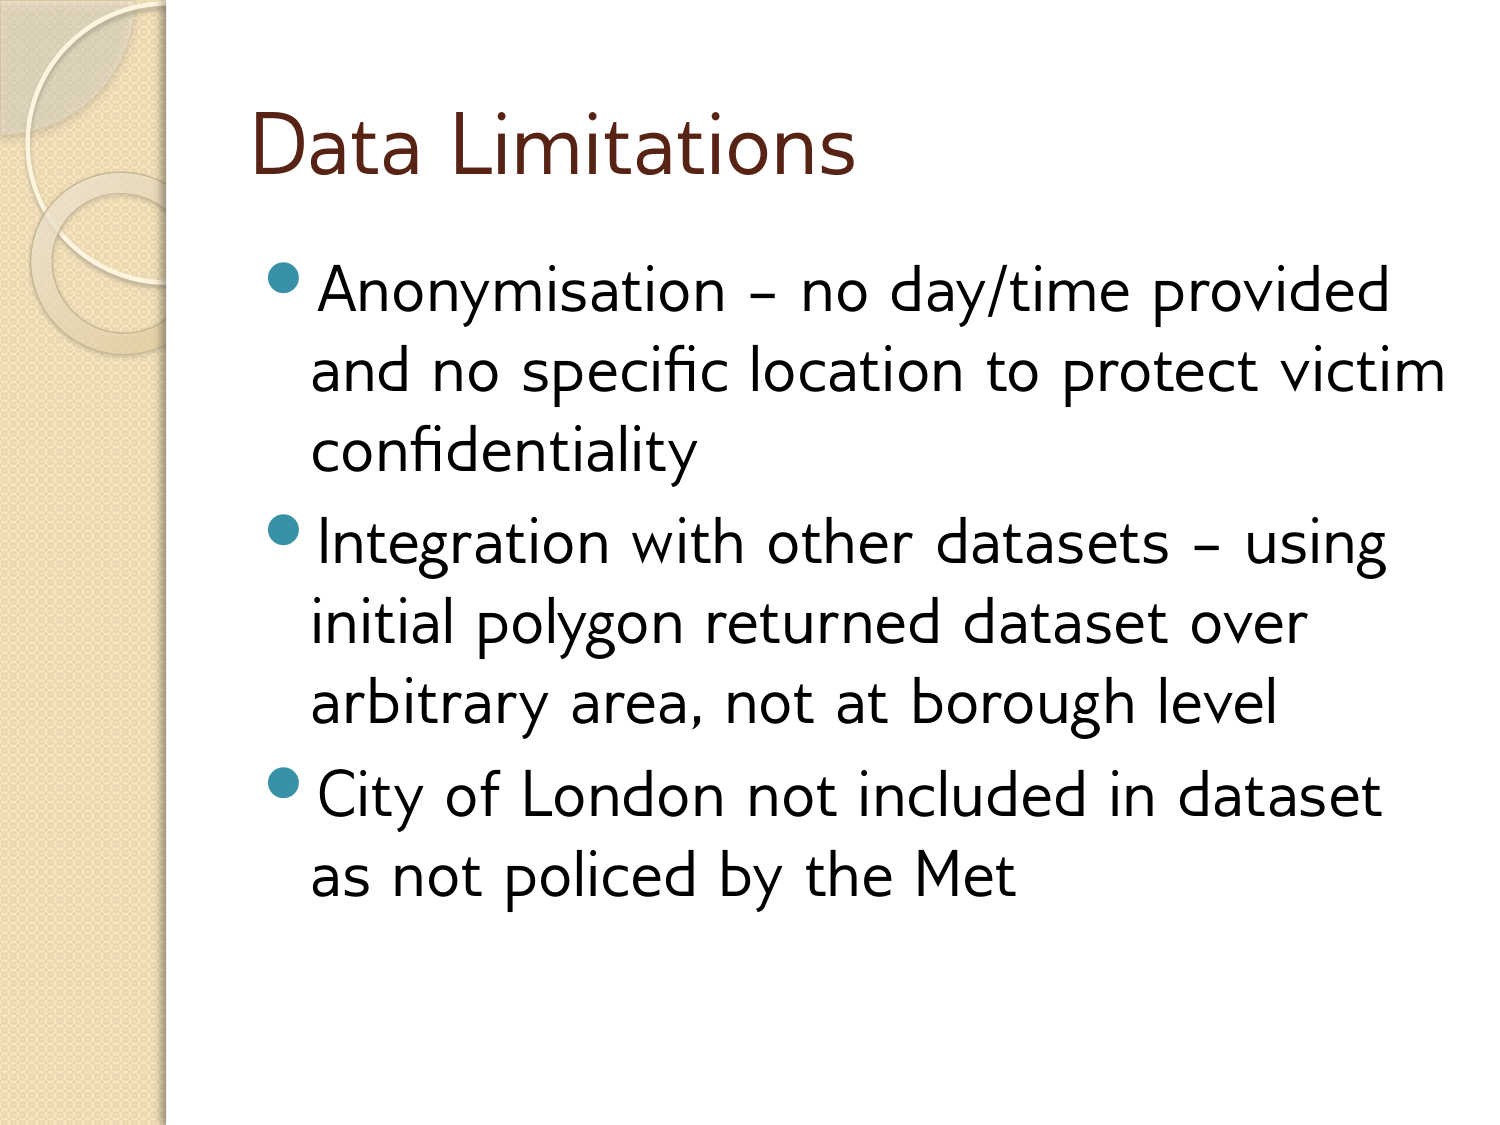

# Data Limitations
Anonymisation – no day/time provided and no specific location to protect victim confidentiality
Integration with other datasets – using initial polygon returned dataset over arbitrary area, not at borough level
City of London not included in dataset as not policed by the Met